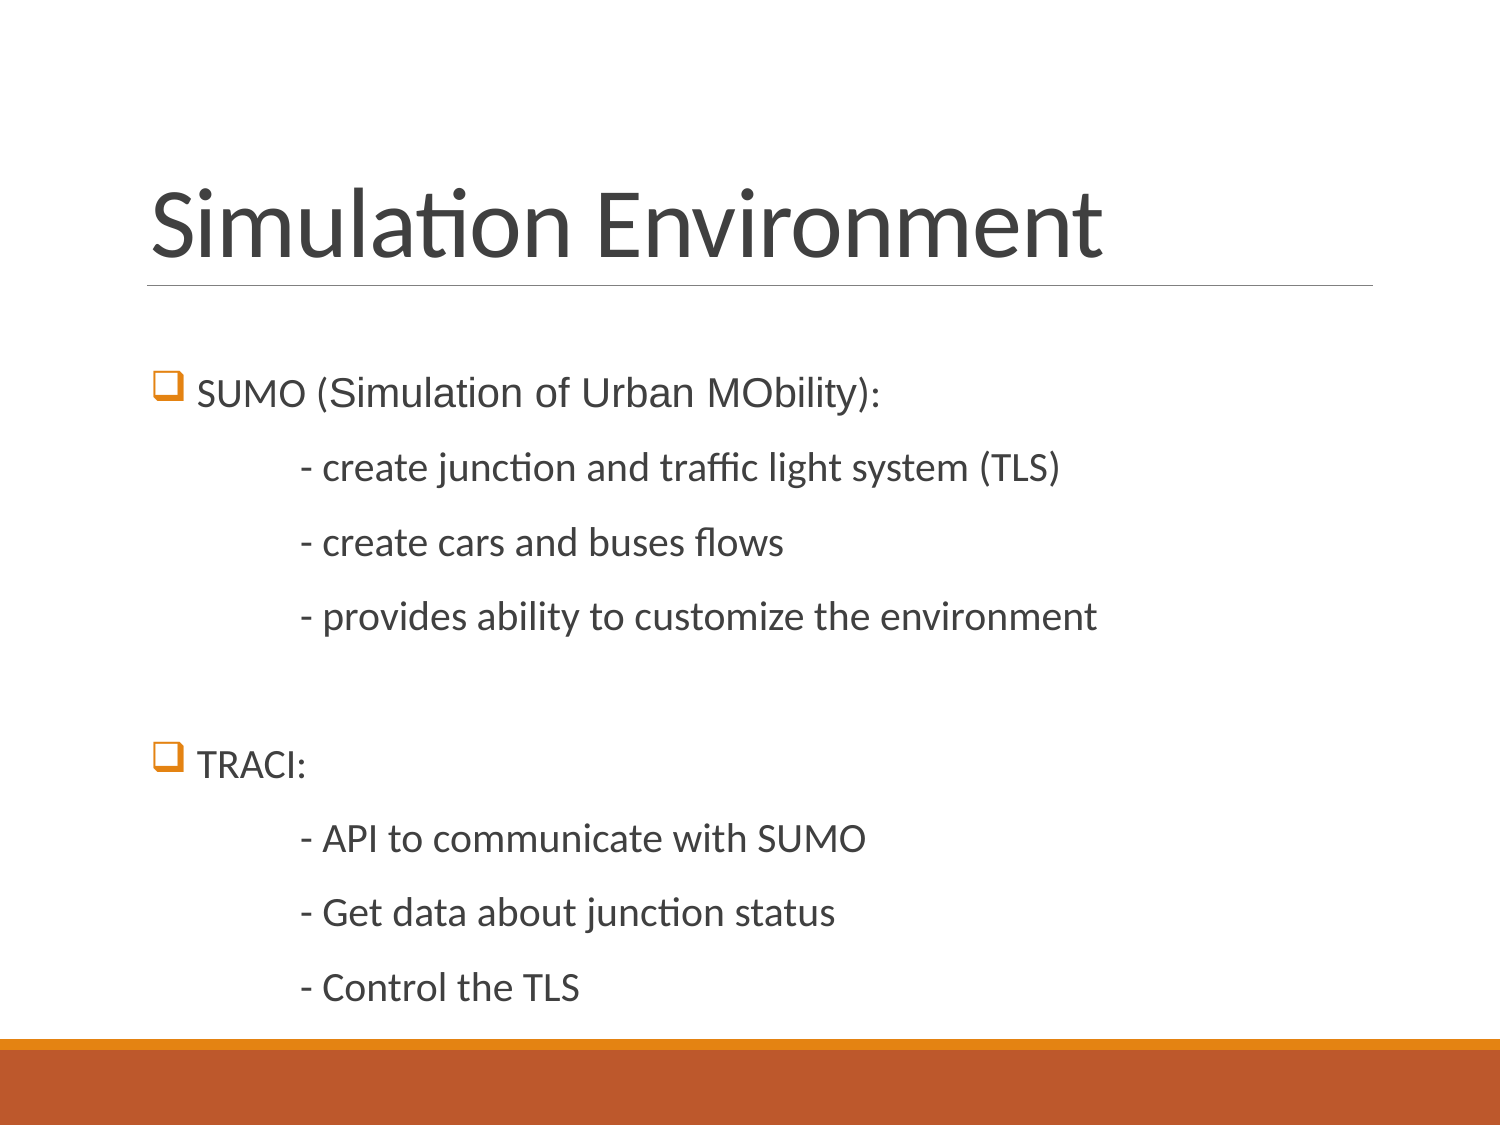

# Simulation Environment

 SUMO (Simulation of Urban MObility):
	- create junction and traffic light system (TLS)
	- create cars and buses flows
	- provides ability to customize the environment

 TRACI:
	- API to communicate with SUMO
	- Get data about junction status
	- Control the TLS